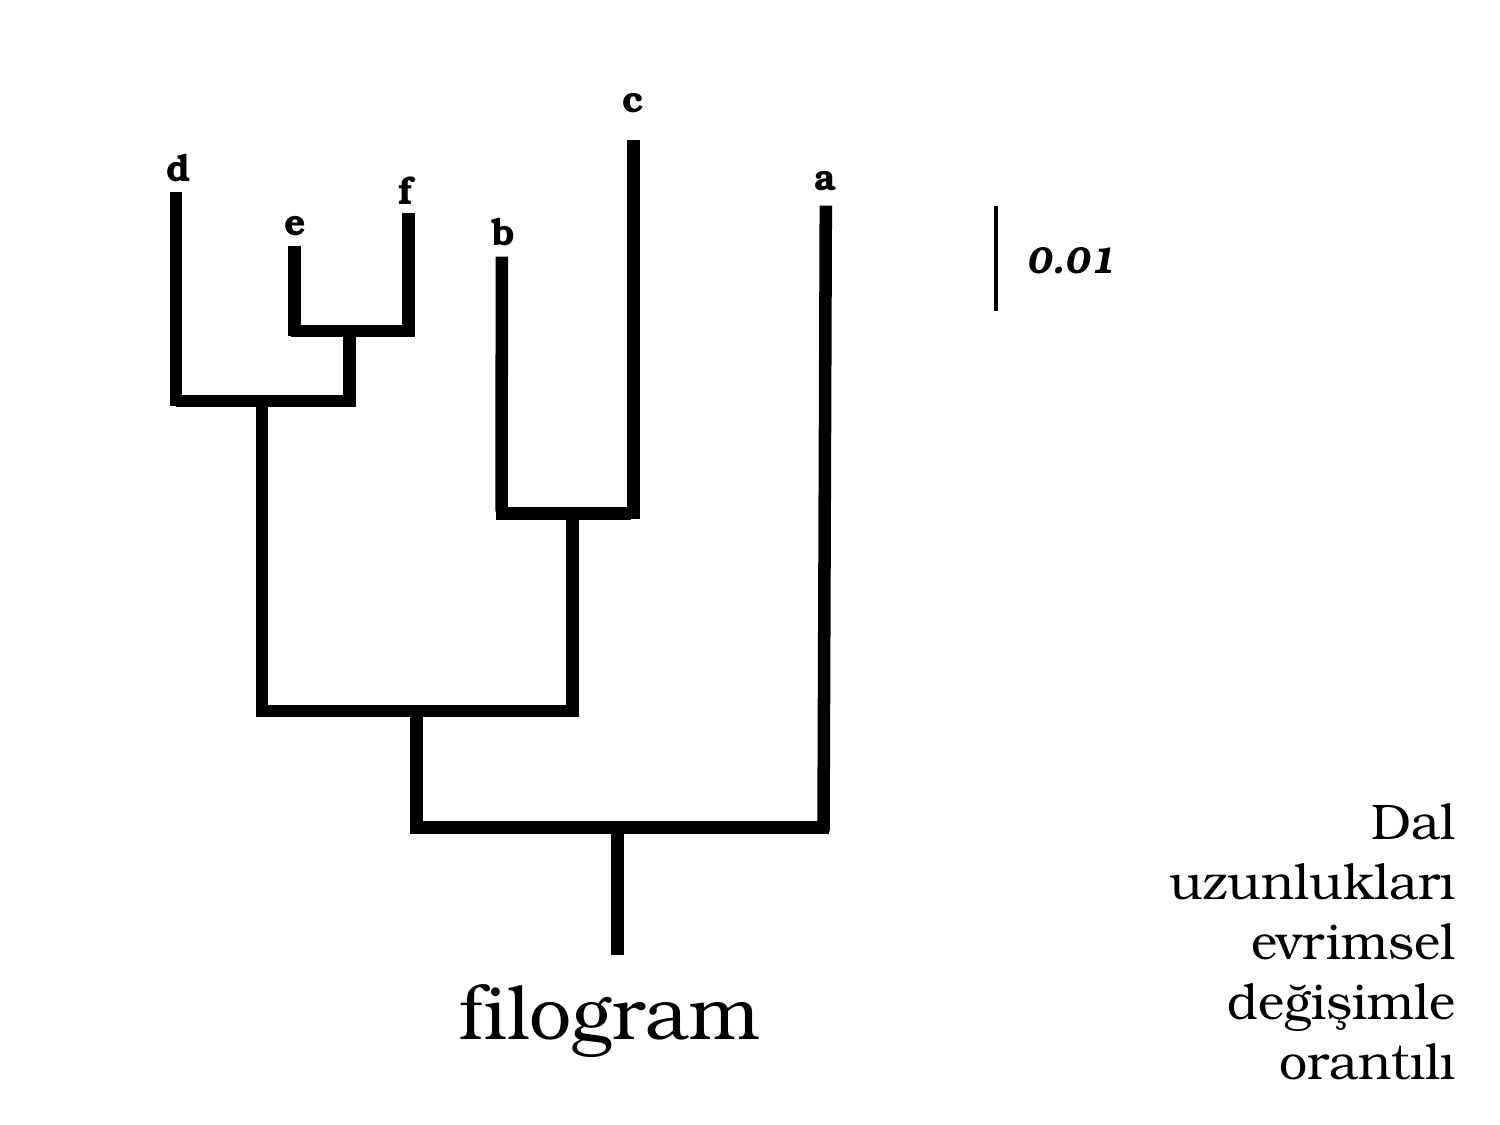

c
d
a
f
e
b
0.01
Dal uzunlukları evrimsel değişimle orantılı
filogram